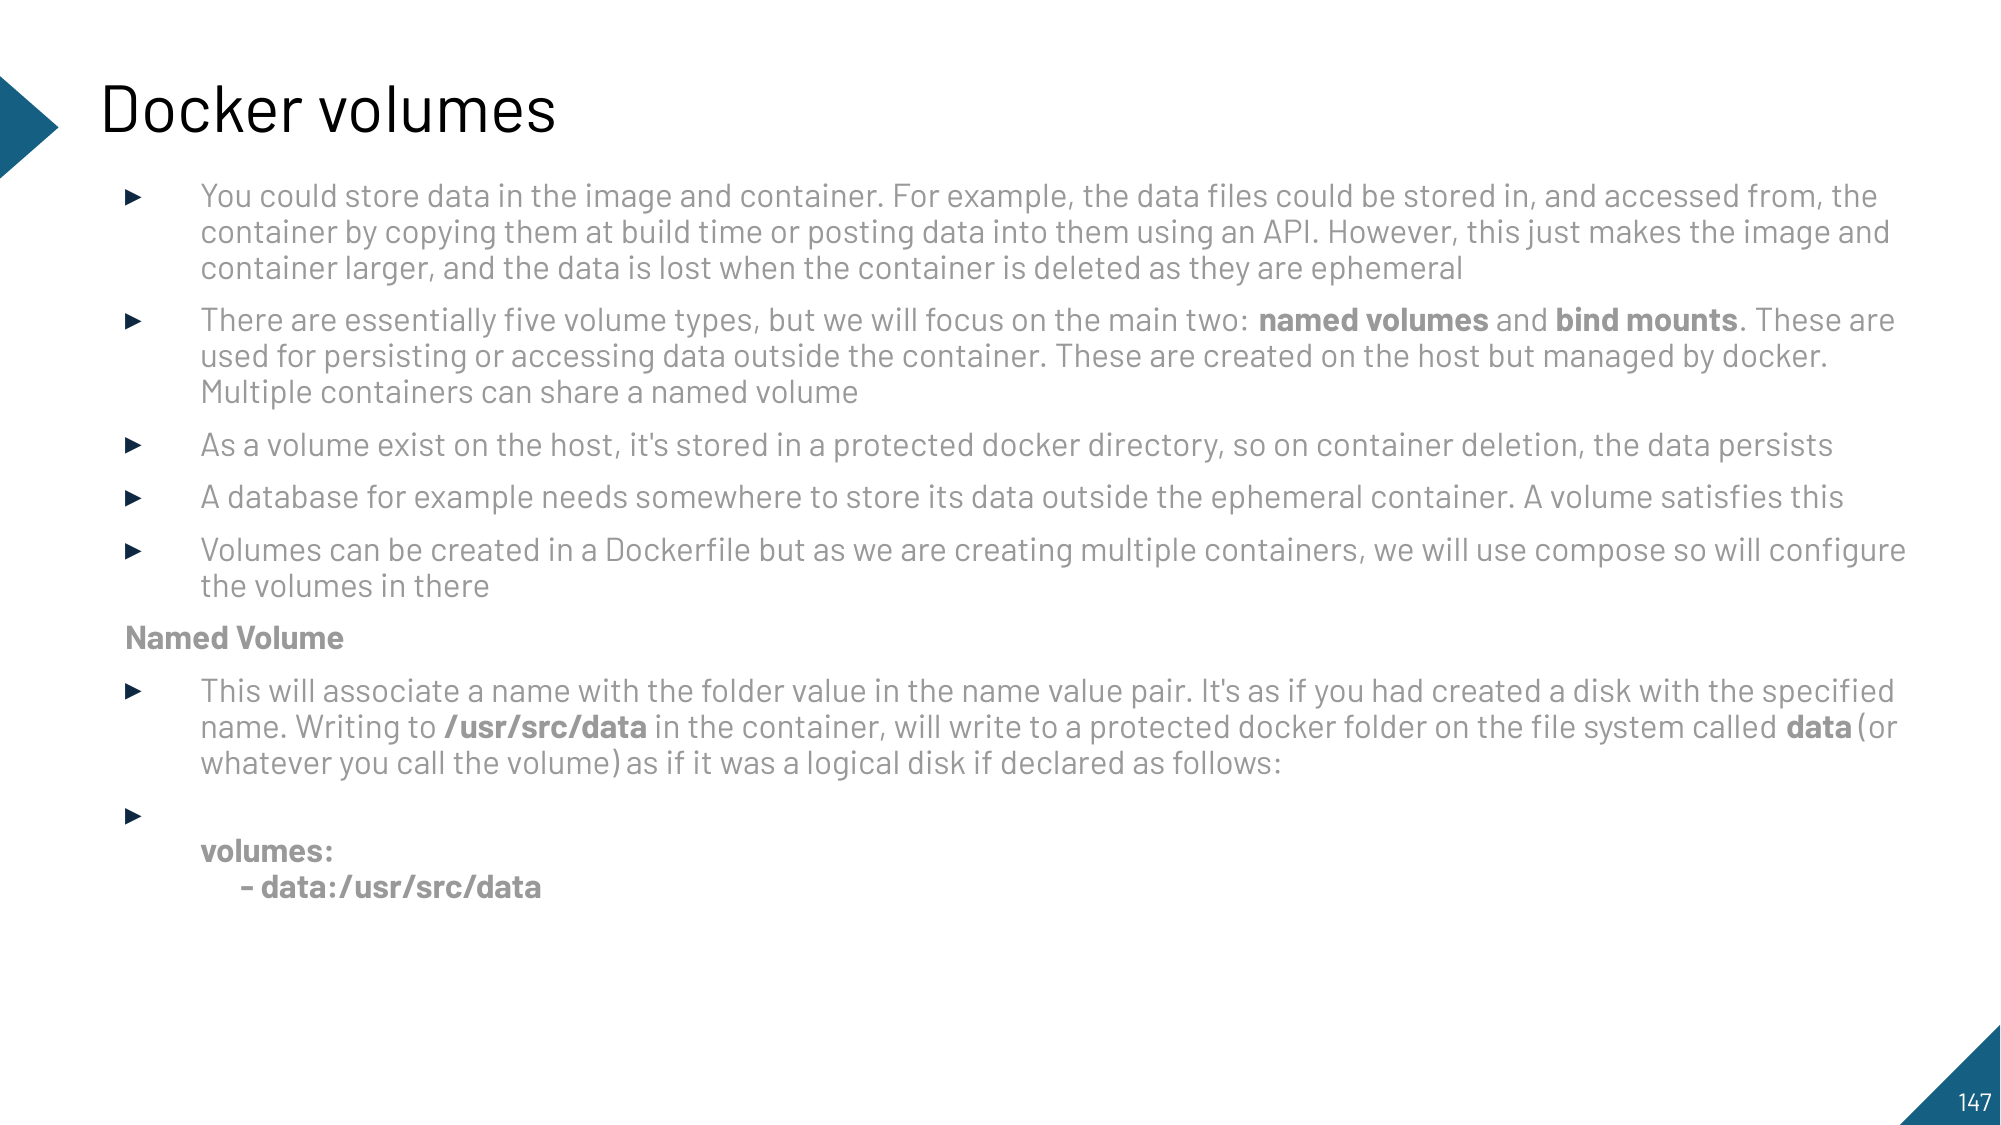

# Docker volumes
You could store data in the image and container. For example, the data files could be stored in, and accessed from, the container by copying them at build time or posting data into them using an API. However, this just makes the image and container larger, and the data is lost when the container is deleted as they are ephemeral
There are essentially five volume types, but we will focus on the main two: named volumes and bind mounts. These are used for persisting or accessing data outside the container. These are created on the host but managed by docker. Multiple containers can share a named volume
As a volume exist on the host, it's stored in a protected docker directory, so on container deletion, the data persists
A database for example needs somewhere to store its data outside the ephemeral container. A volume satisfies this
Volumes can be created in a Dockerfile but as we are creating multiple containers, we will use compose so will configure the volumes in there
Named Volume
This will associate a name with the folder value in the name value pair. It's as if you had created a disk with the specified name. Writing to /usr/src/data in the container, will write to a protected docker folder on the file system called data (or whatever you call the volume) as if it was a logical disk if declared as follows:
volumes:
      - data:/usr/src/data

147